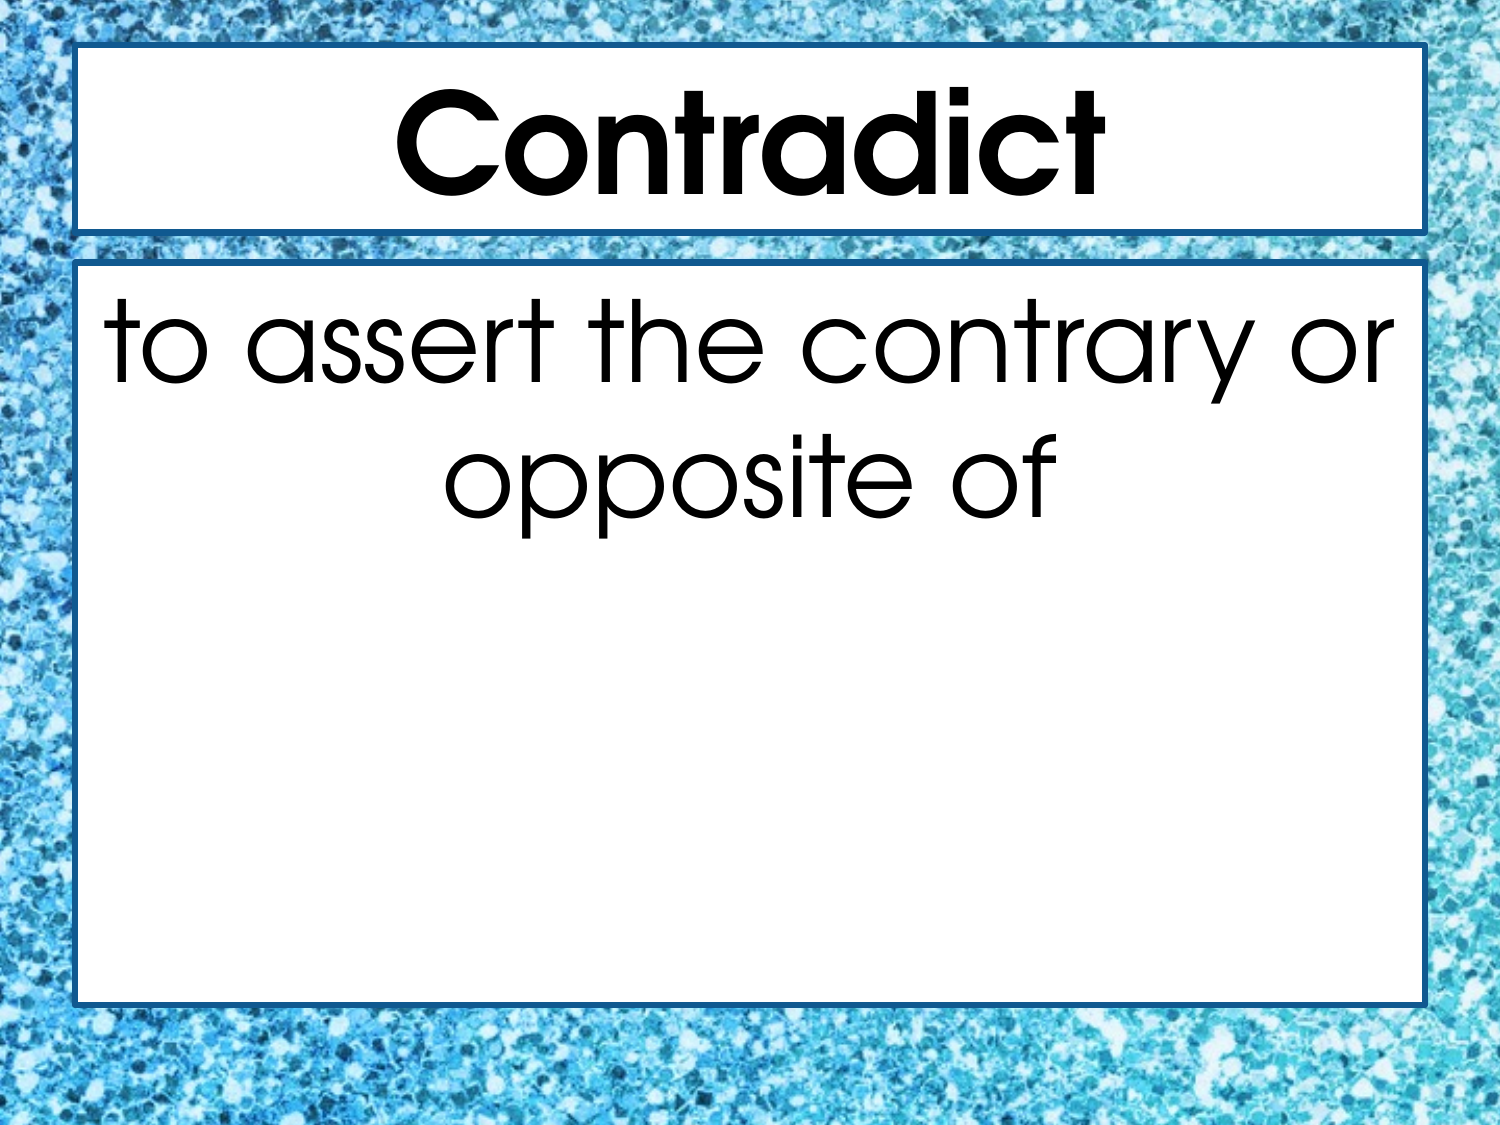

# Contradict
to assert the contrary or opposite of